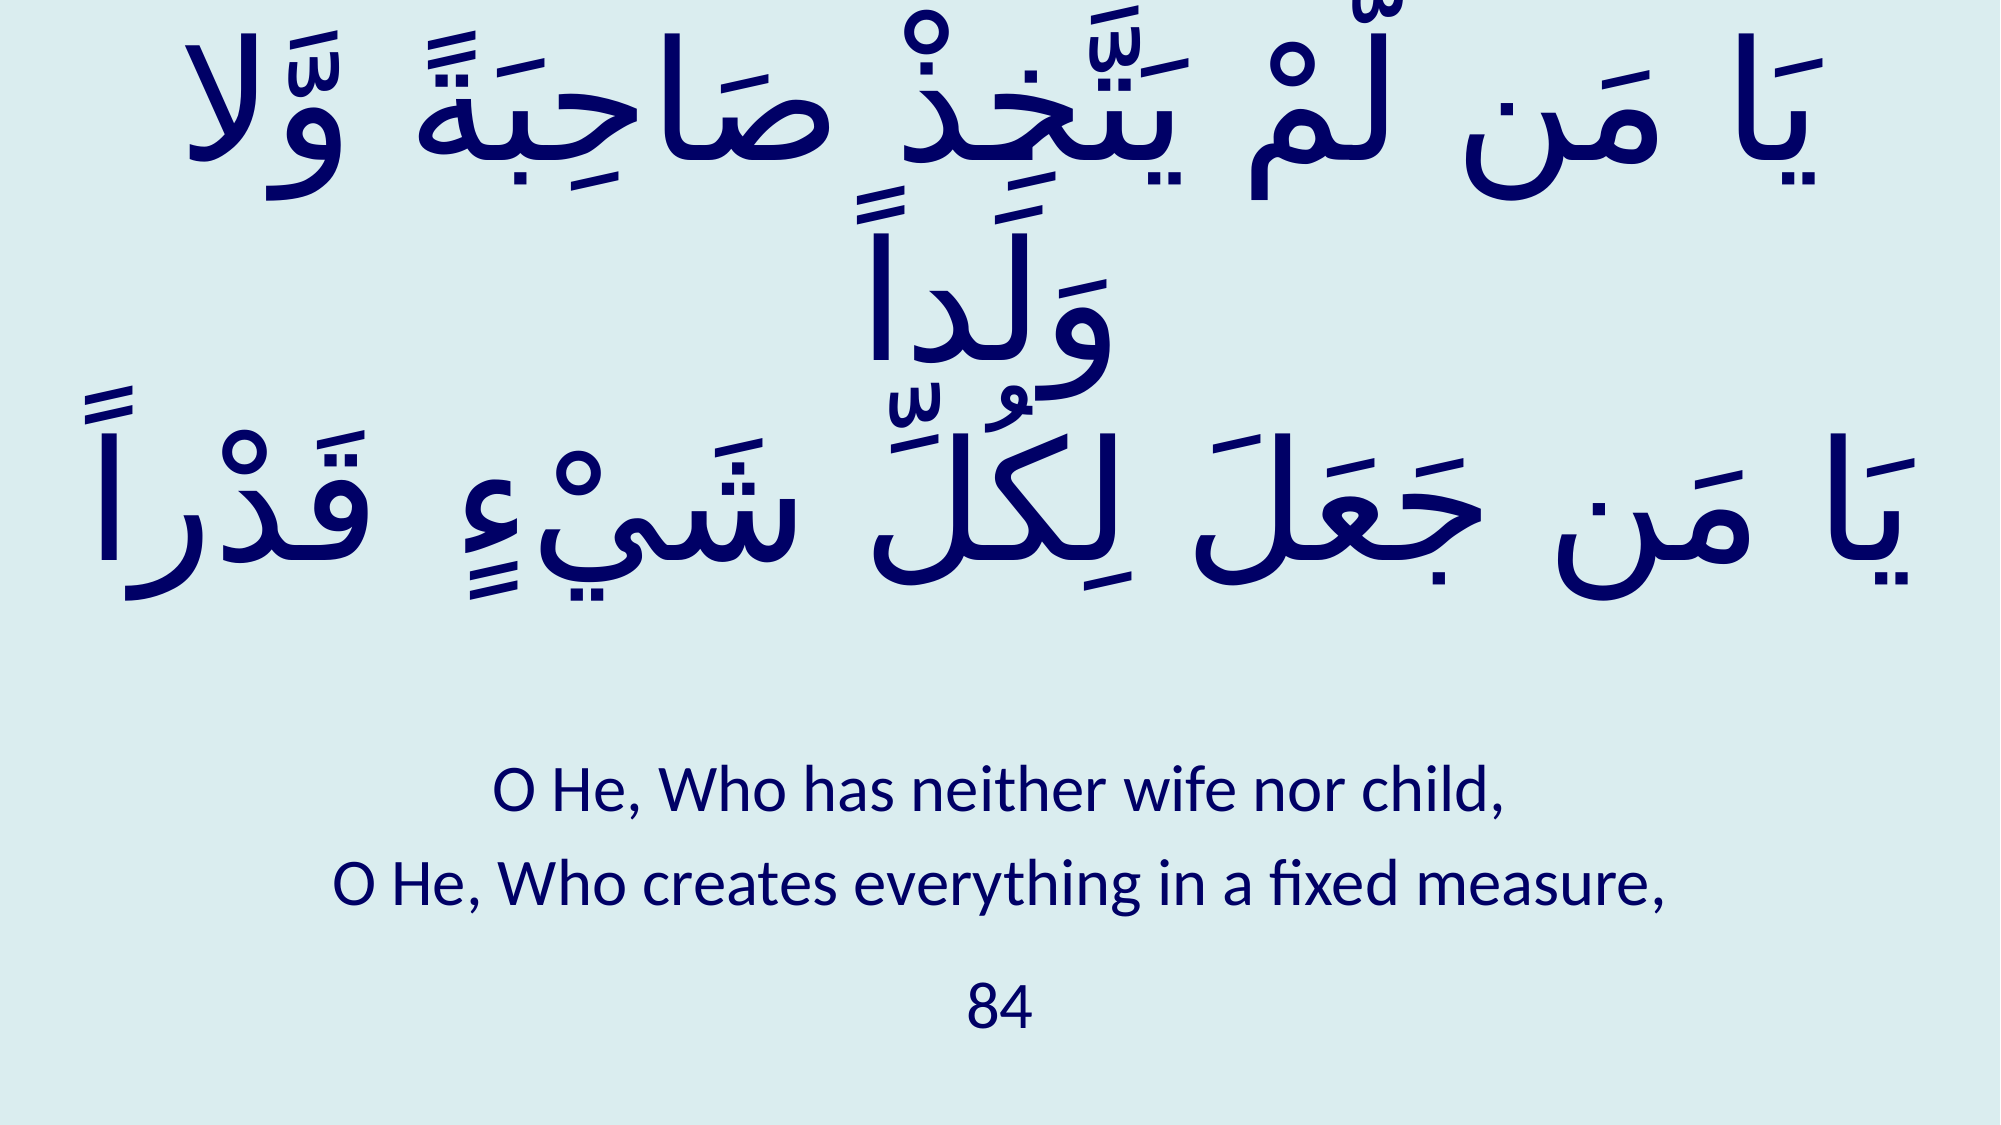

# يَا مَن لَّمْ يَتَّخِذْ صَاحِبَةً وَّلا وَلَداً يَا مَن جَعَلَ لِكُلِّ شَيْءٍ قَدْراً
O He, Who has neither wife nor child,
O He, Who creates everything in a fixed measure,
84